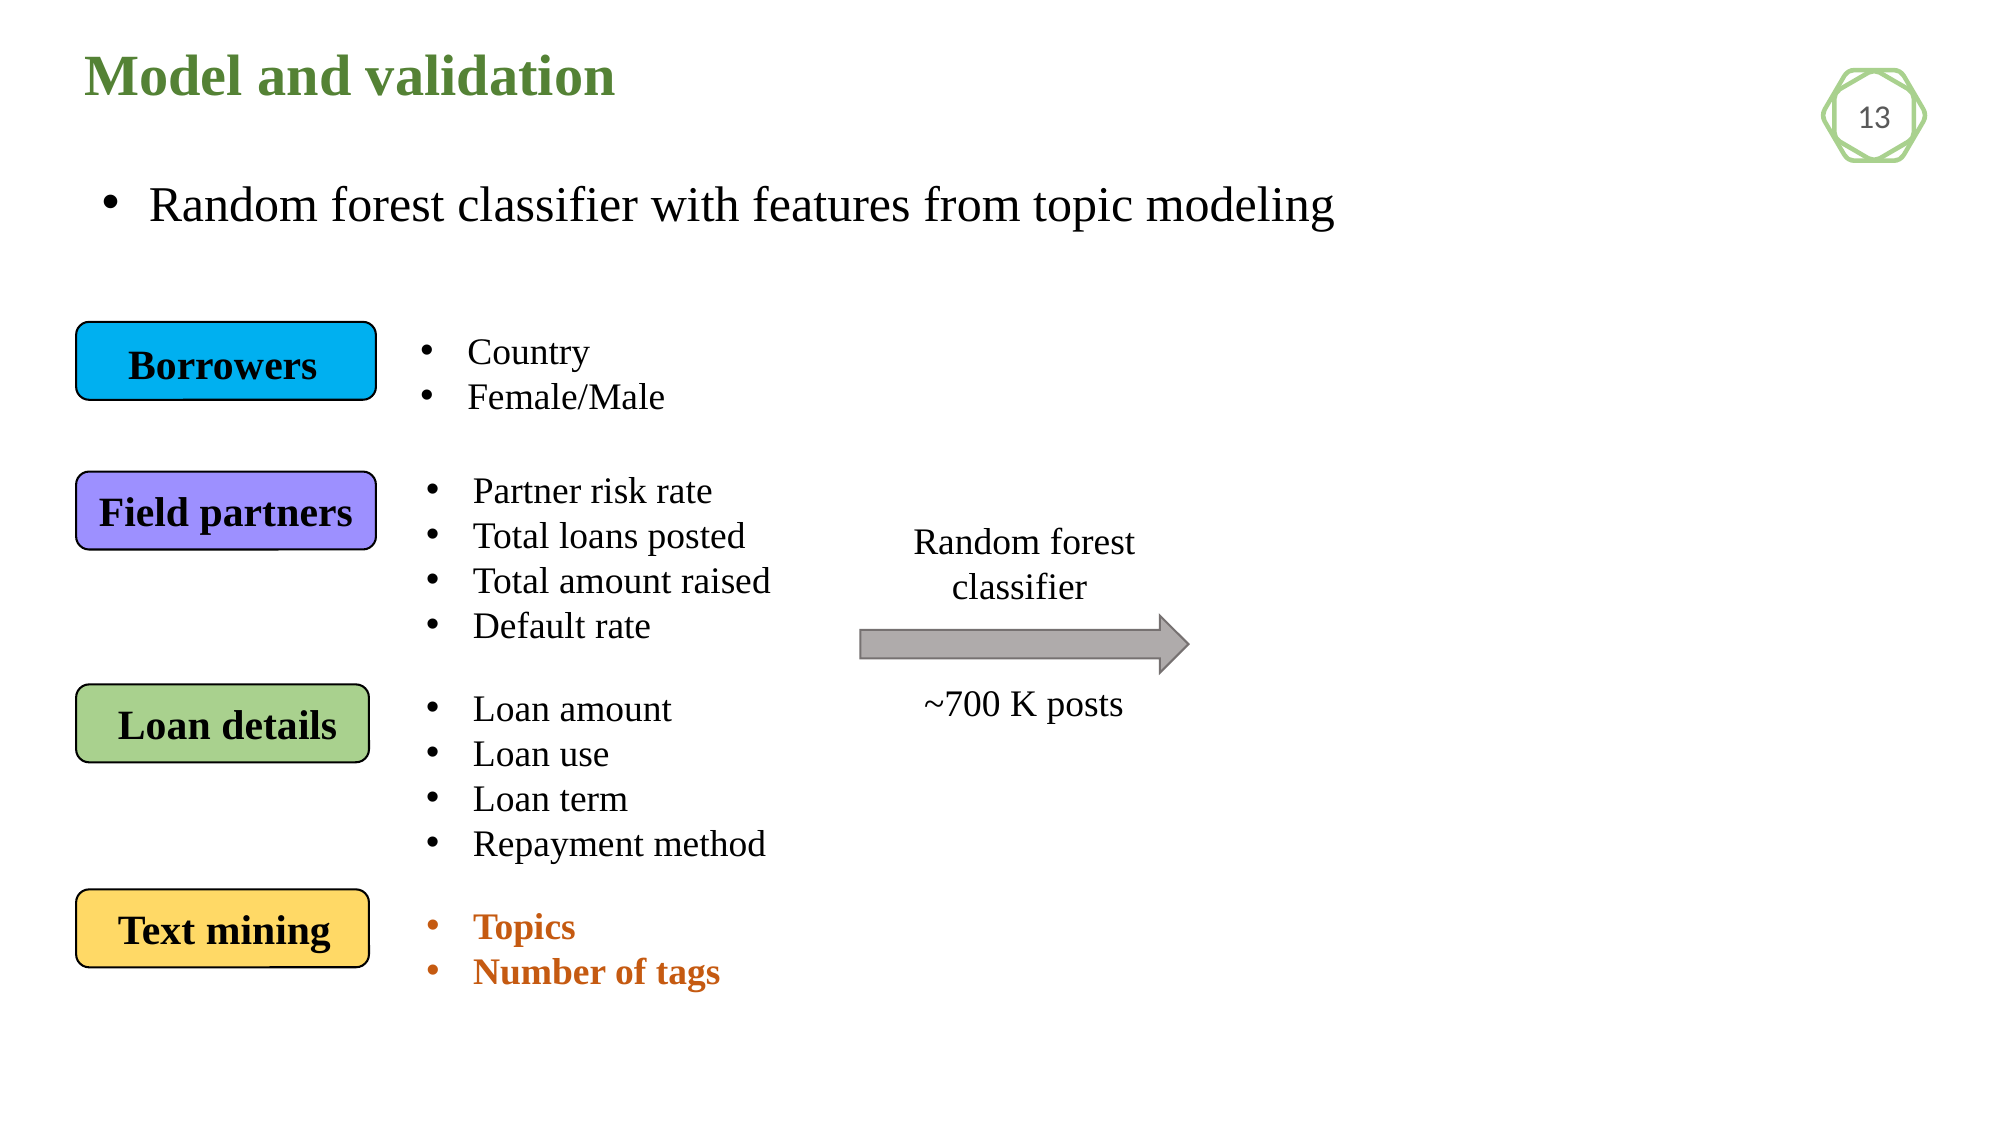

Model and validation

13
Random forest classifier with features from topic modeling
Country
Female/Male

Borrowers
Partner risk rate
Total loans posted
Total amount raised
Default rate

Field partners
Random forest classifier

~700 K posts
Loan amount
Loan use
Loan term
Repayment method

Loan details

Topics
Number of tags
Text mining